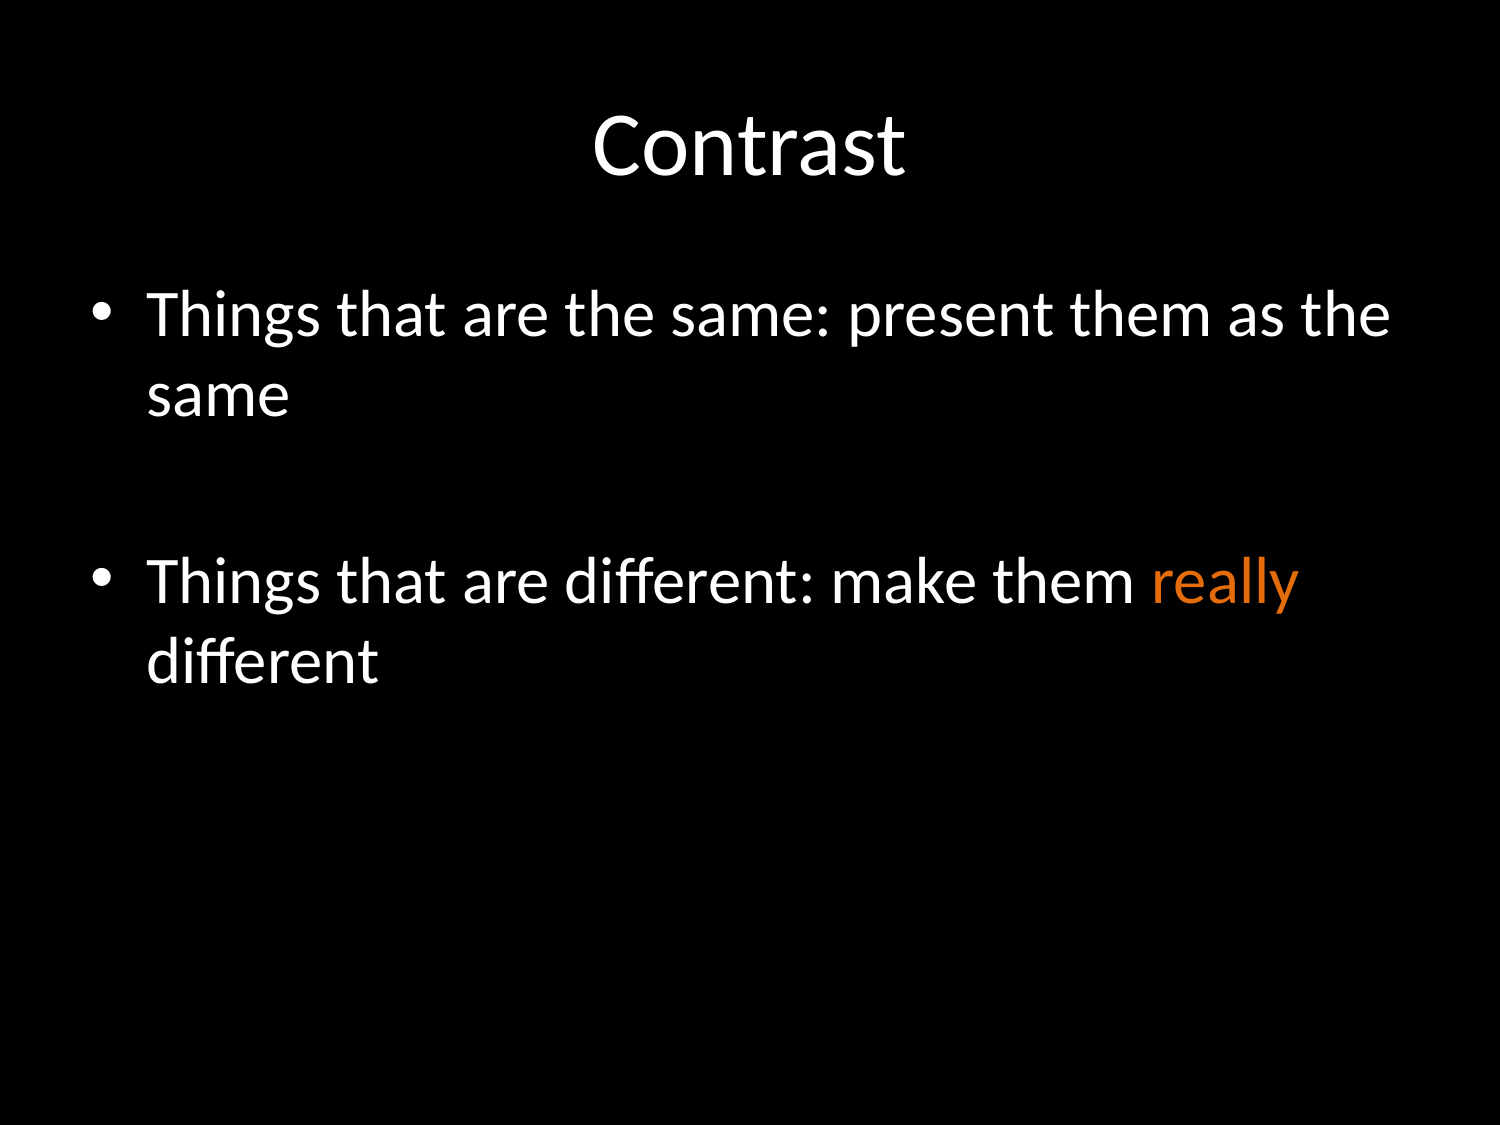

# Contrast
Things that are the same: present them as the same

Things that are different: make them really different